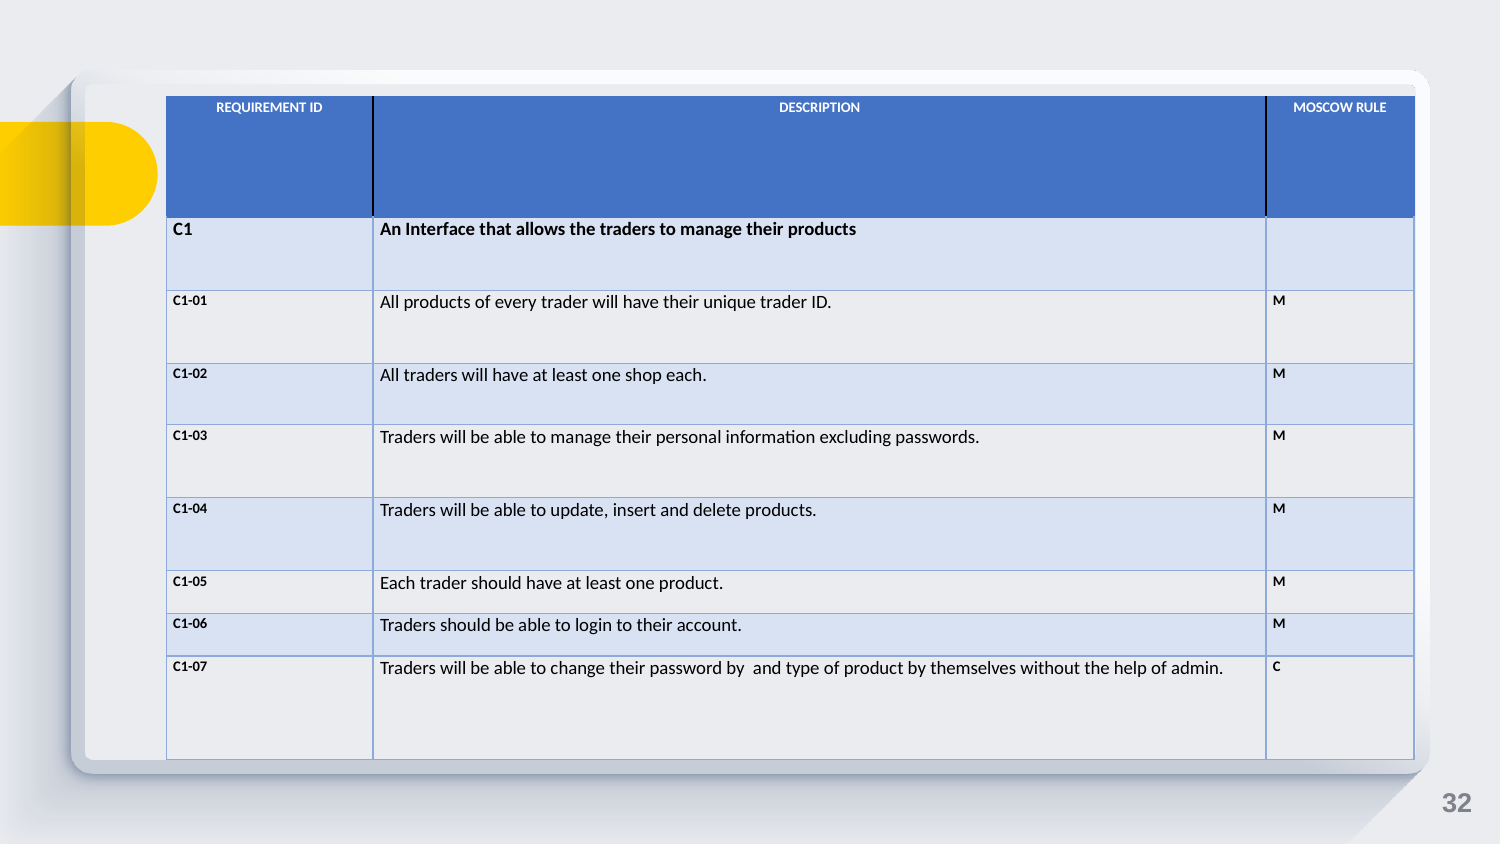

| REQUIREMENT ID | DESCRIPTION | MOSCOW RULE |
| --- | --- | --- |
| C1 | An Interface that allows the traders to manage their products |  |
| C1-01 | All products of every trader will have their unique trader ID. | M |
| C1-02 | All traders will have at least one shop each. | M |
| C1-03 | Traders will be able to manage their personal information excluding passwords. | M |
| C1-04 | Traders will be able to update, insert and delete products. | M |
| C1-05 | Each trader should have at least one product. | M |
| C1-06 | Traders should be able to login to their account. | M |
| C1-07 | Traders will be able to change their password by  and type of product by themselves without the help of admin. | C |

32